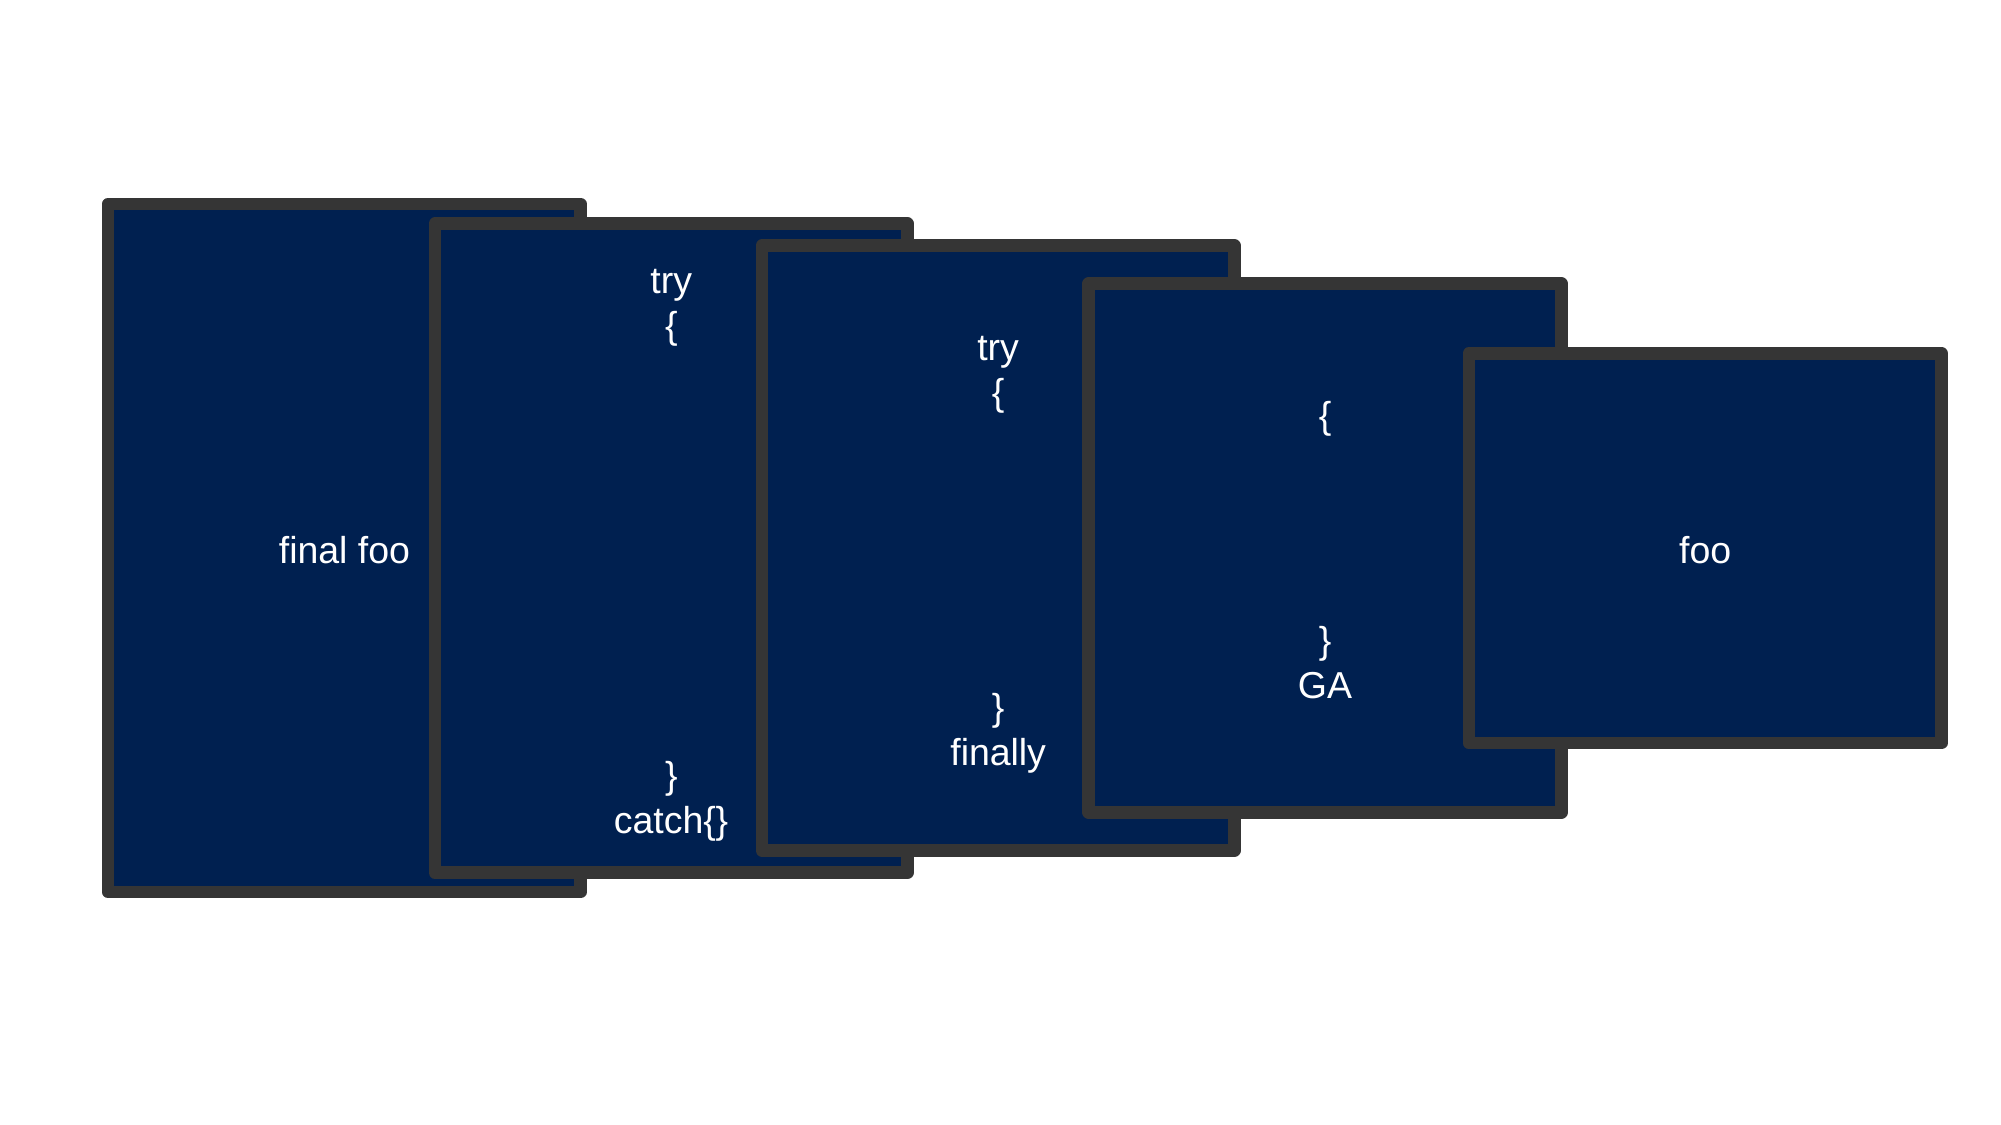

final foo
try
{

}
catch{}
try
{

}
finally
{

}
GA
foo